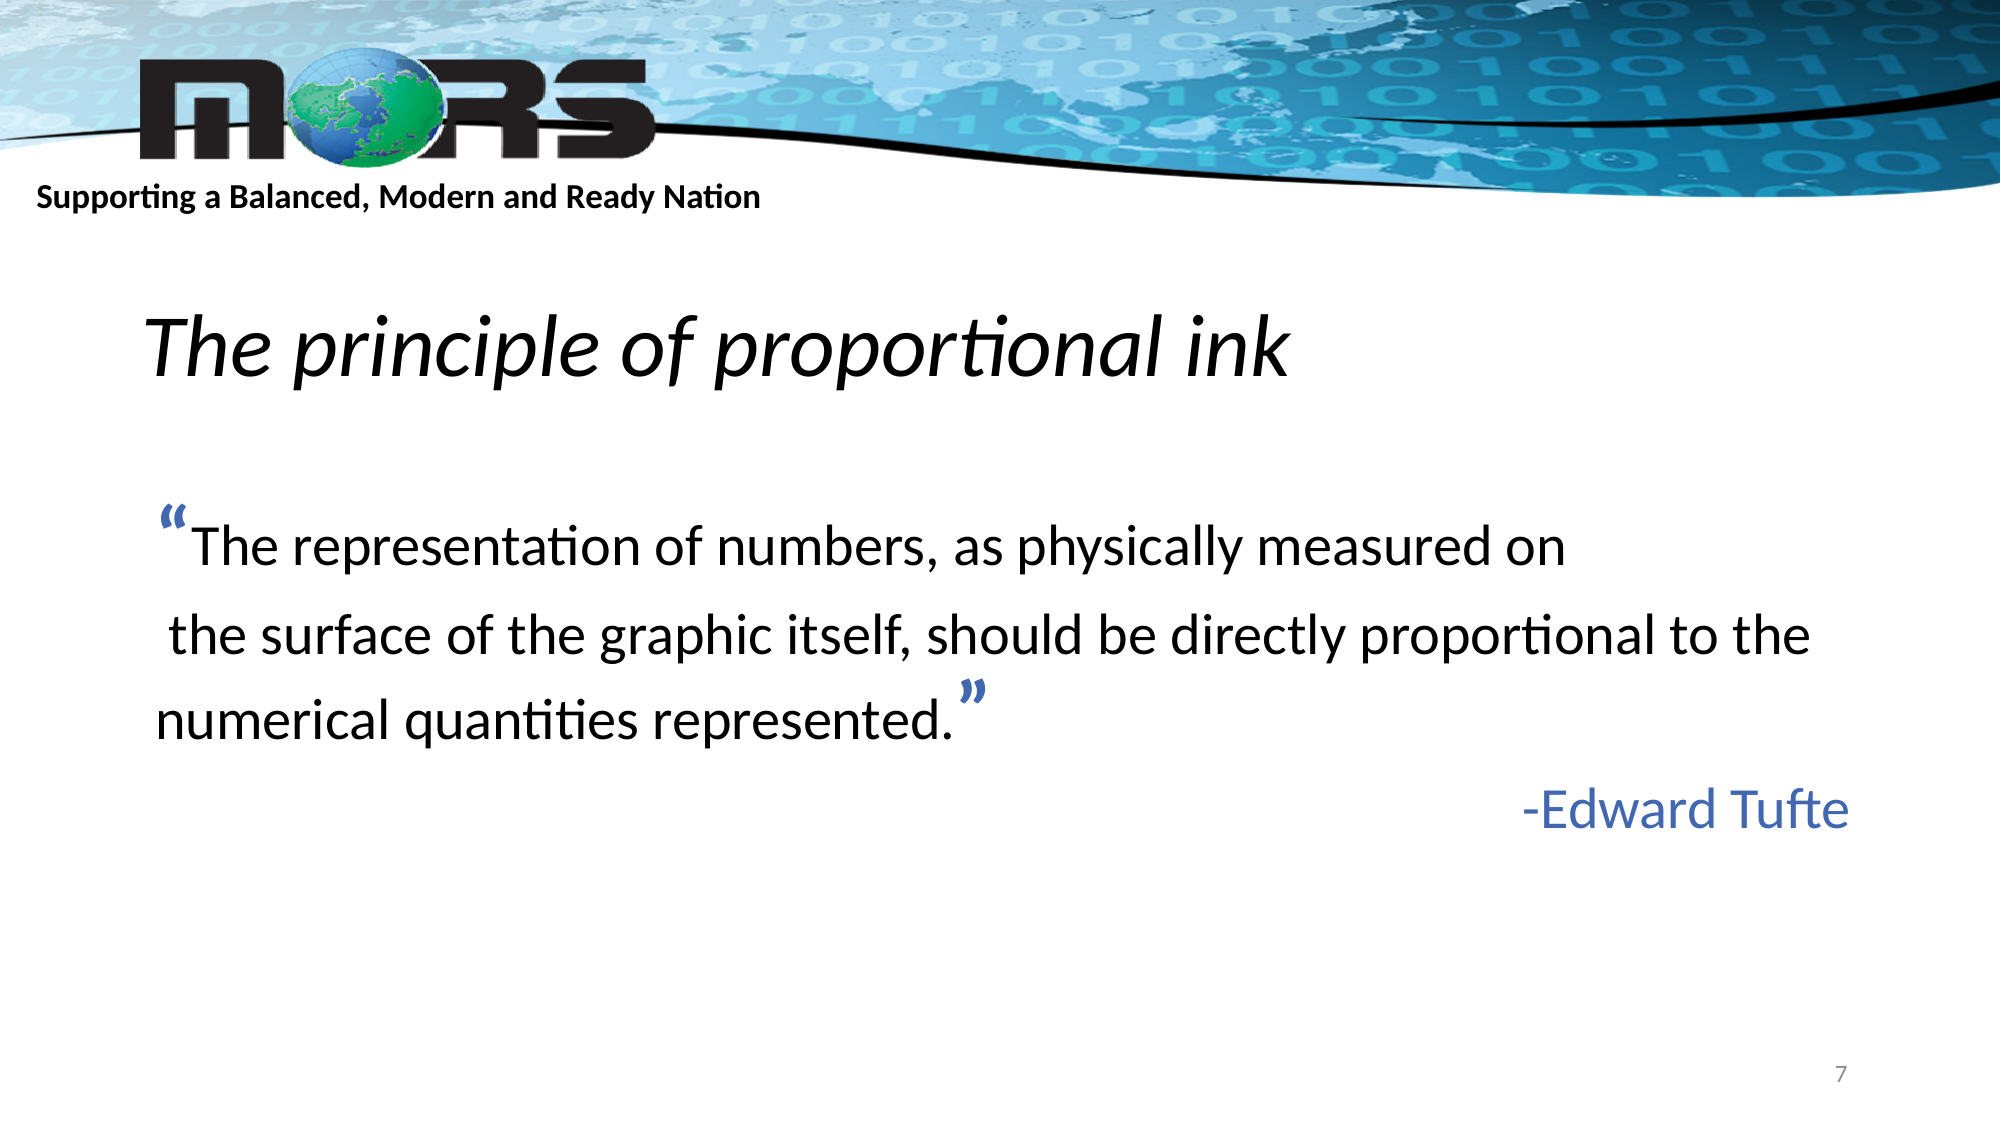

# The principle of proportional ink
“The representation of numbers, as physically measured on
 the surface of the graphic itself, should be directly proportional to the numerical quantities represented.”
-Edward Tufte

7